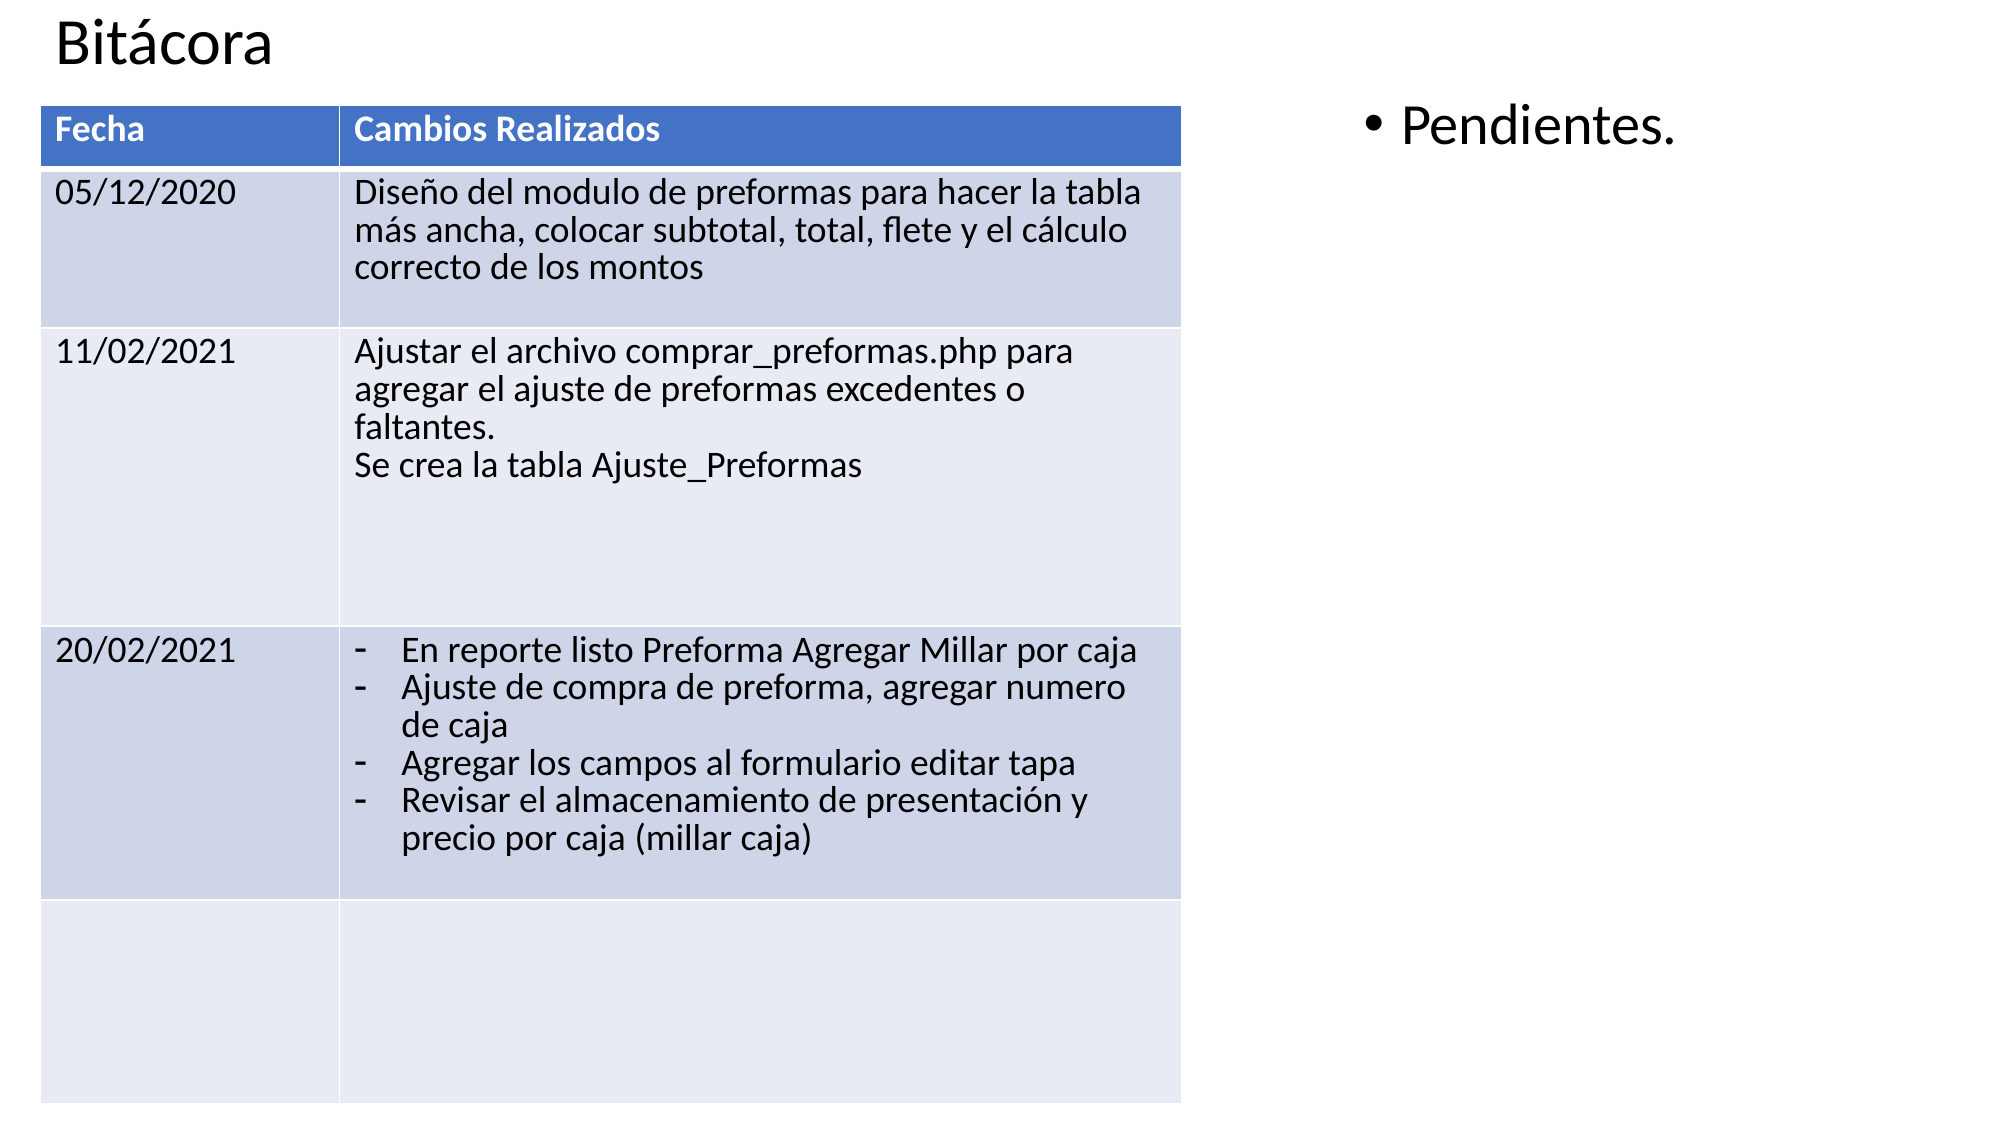

# Bitácora
Pendientes.

| Fecha | Cambios Realizados |
| --- | --- |
| 05/12/2020 | Diseño del modulo de preformas para hacer la tabla más ancha, colocar subtotal, total, flete y el cálculo correcto de los montos |
| 11/02/2021 | Ajustar el archivo comprar\_preformas.php para agregar el ajuste de preformas excedentes o faltantes. Se crea la tabla Ajuste\_Preformas |
| 20/02/2021 | En reporte listo Preforma Agregar Millar por caja Ajuste de compra de preforma, agregar numero de caja Agregar los campos al formulario editar tapa Revisar el almacenamiento de presentación y precio por caja (millar caja) |
|  |  |